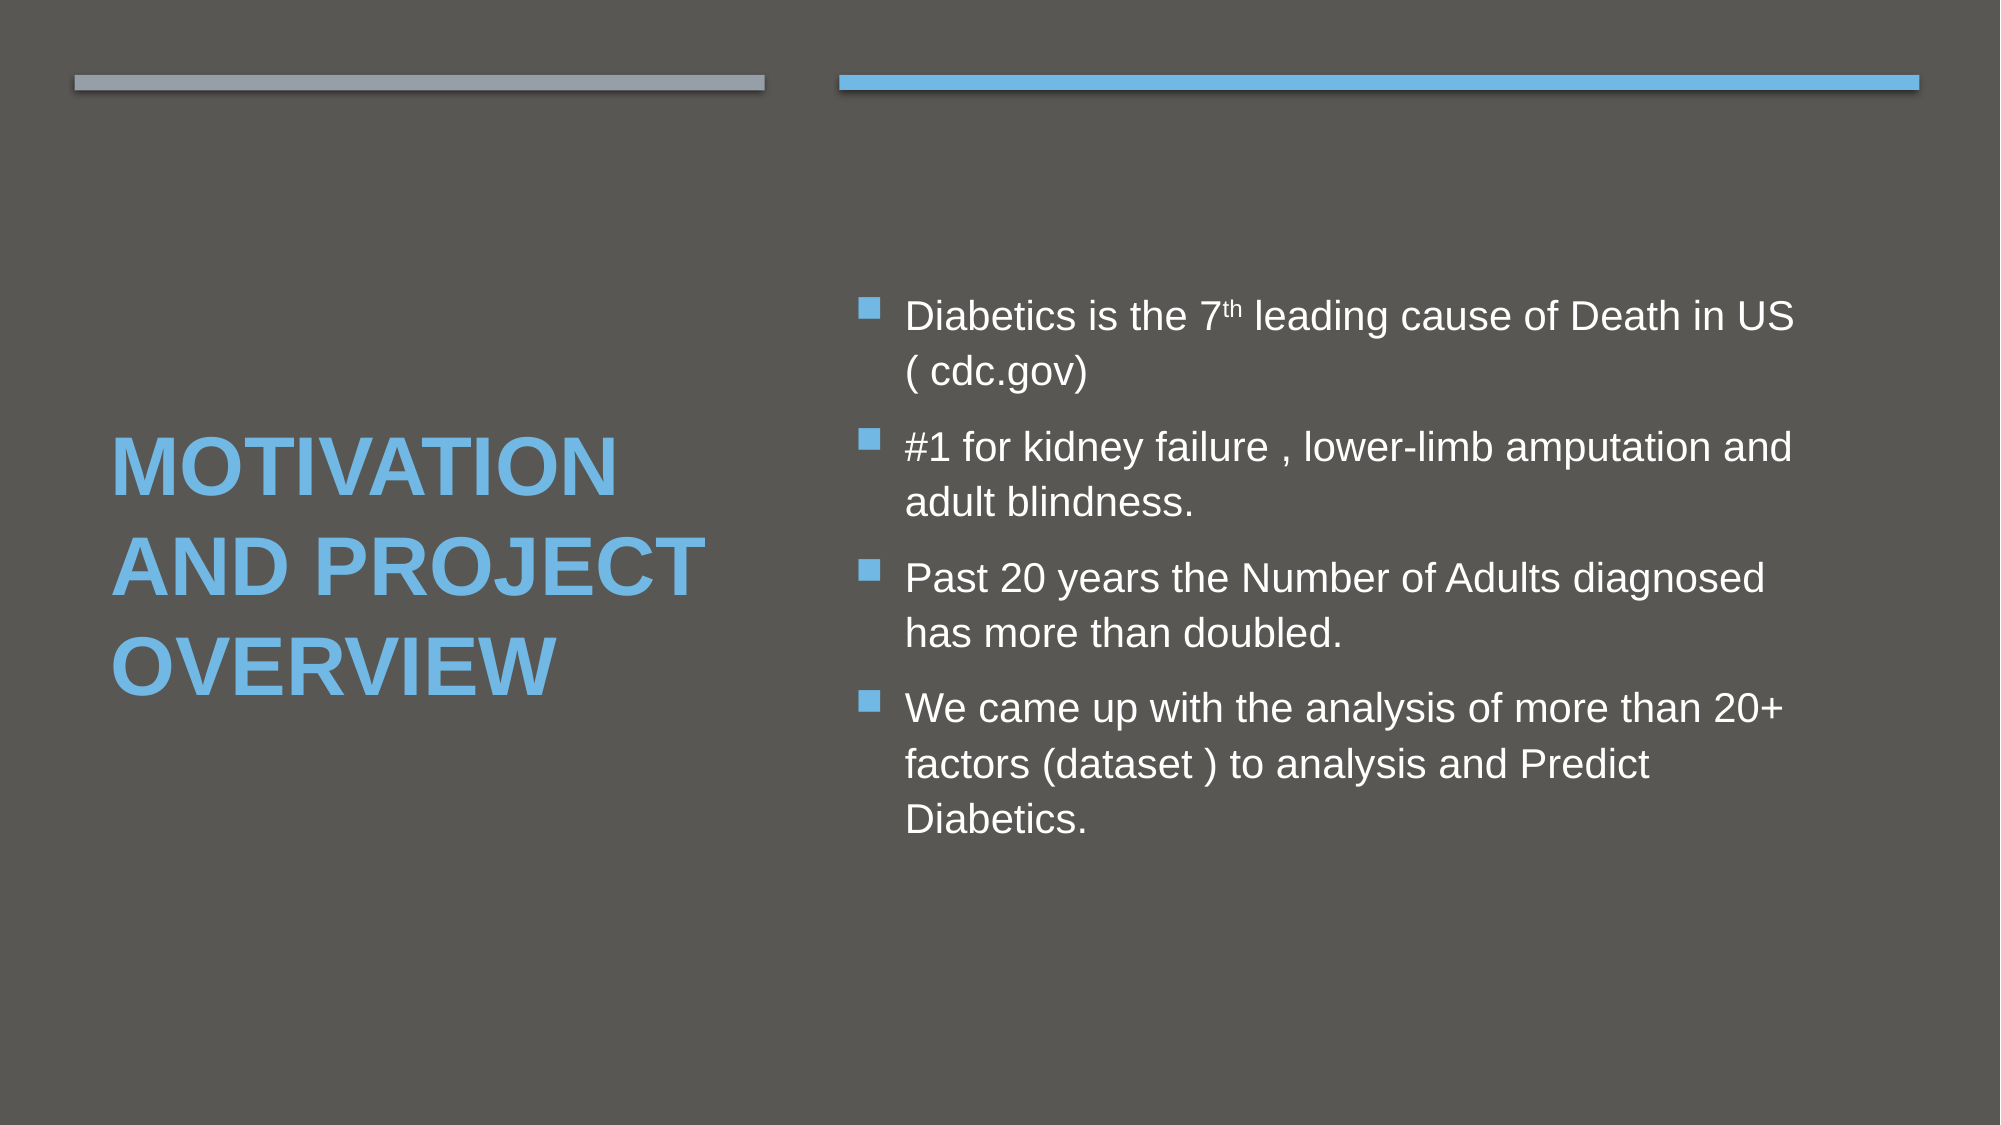

Diabetics is the 7th leading cause of Death in US ( cdc.gov)
#1 for kidney failure , lower-limb amputation and adult blindness.
Past 20 years the Number of Adults diagnosed has more than doubled.
We came up with the analysis of more than 20+ factors (dataset ) to analysis and Predict Diabetics.
# Motivation and Project Overview